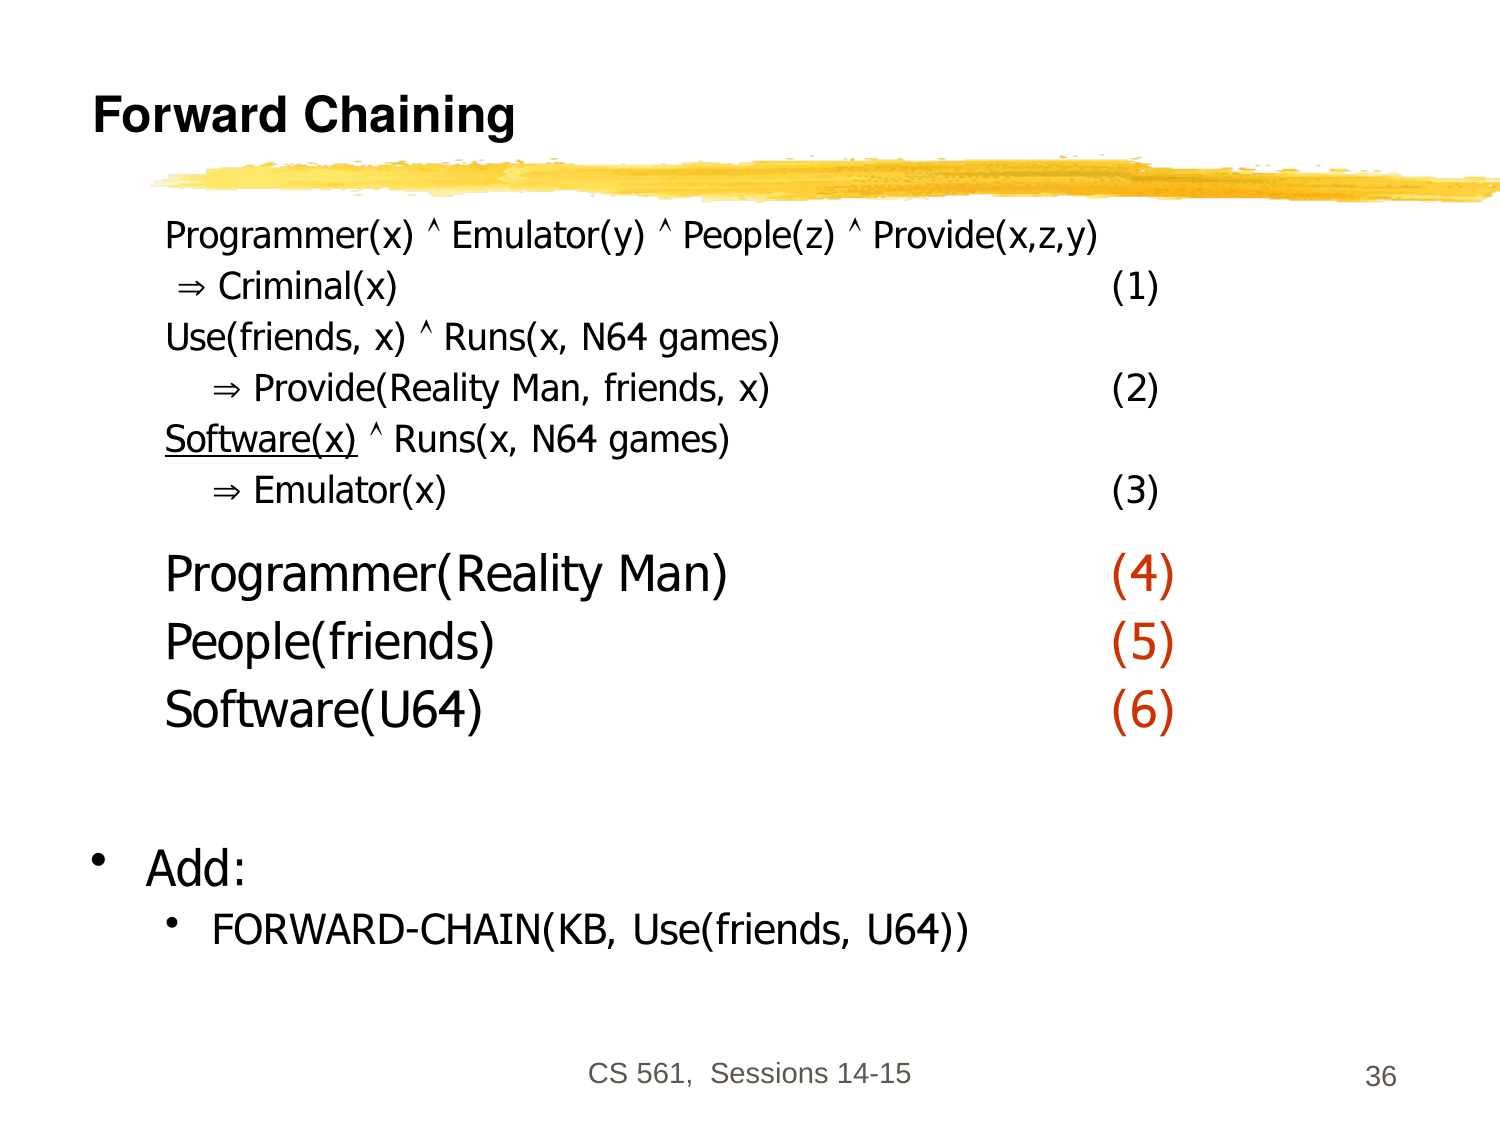

# Forward Chaining
Programmer(x) ∧ Emulator(y) ∧ People(z) ∧ Provide(x,z,y)
 ⇒ Criminal(x)					(1)
Use(friends, x) ∧ Runs(x, N64 games)
	⇒ Provide(Reality Man, friends, x)			(2)
Software(x) ∧ Runs(x, N64 games)
	⇒ Emulator(x)					(3)

Programmer(Reality Man)			(4)
People(friends)					(5)
Software(U64)					(6)

Add:
FORWARD-CHAIN(KB, Use(friends, U64))
CS 561,  Sessions 14-15
36